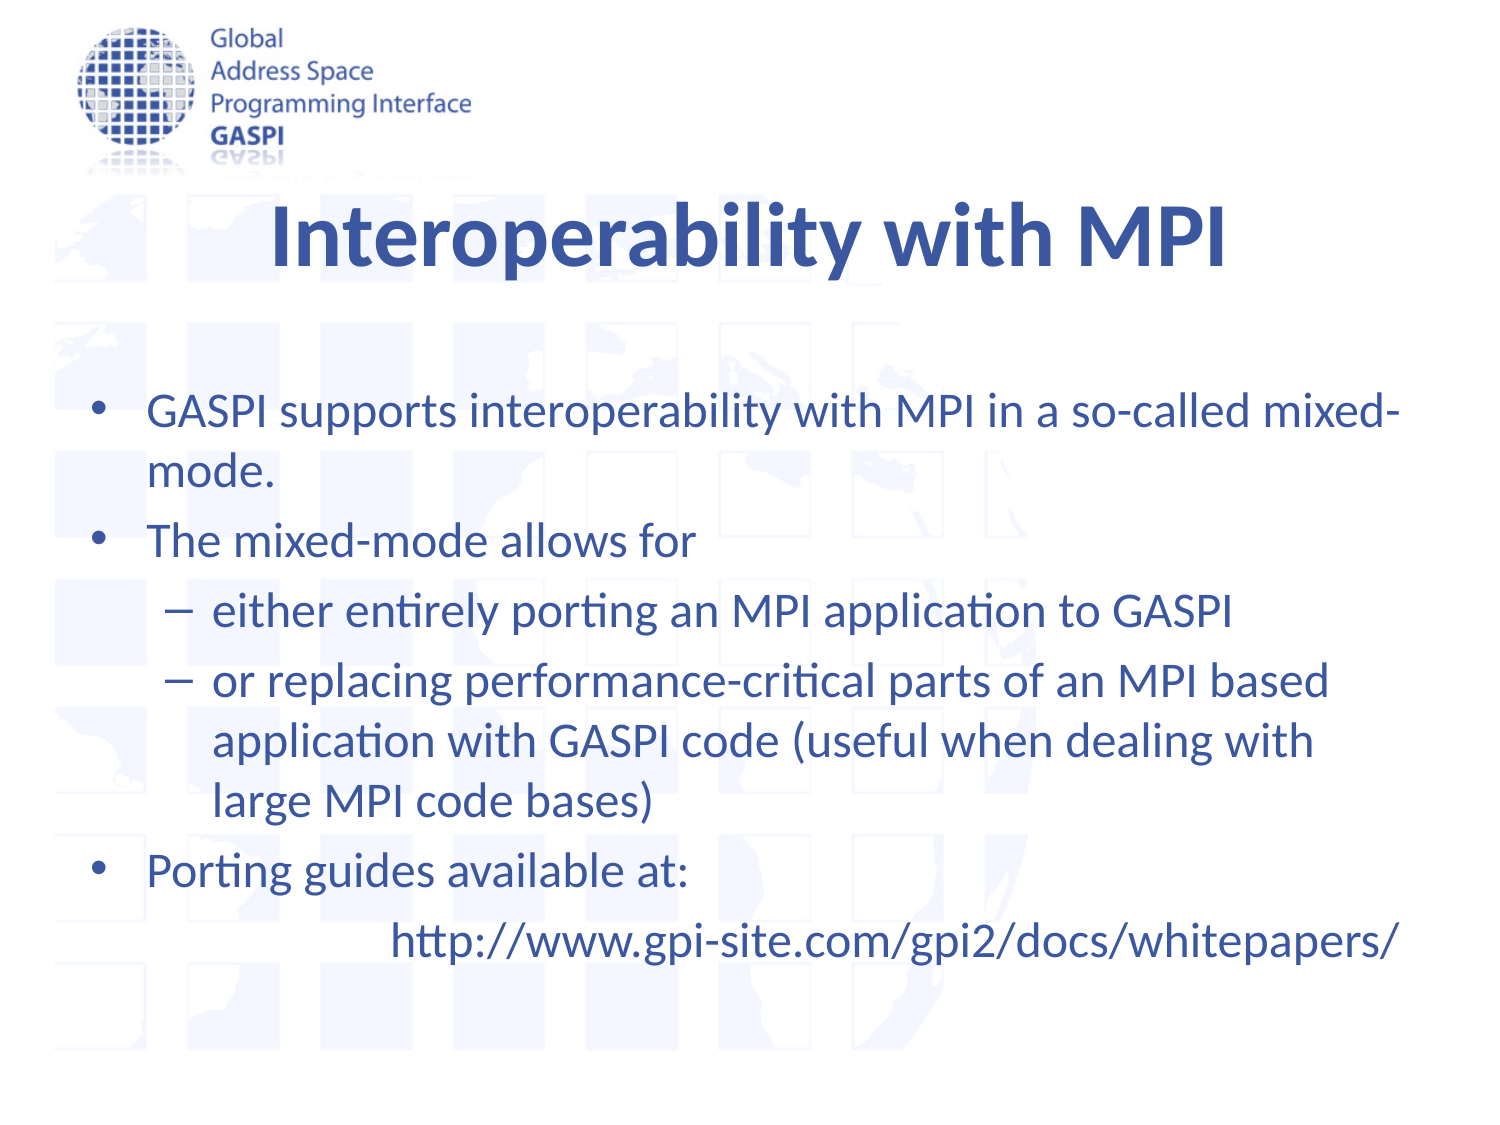

# Interoperability with MPI
GASPI supports interoperability with MPI in a so-called mixed-mode.
The mixed-mode allows for
either entirely porting an MPI application to GASPI
or replacing performance-critical parts of an MPI based application with GASPI code (useful when dealing with large MPI code bases)
Porting guides available at:
		http://www.gpi-site.com/gpi2/docs/whitepapers/